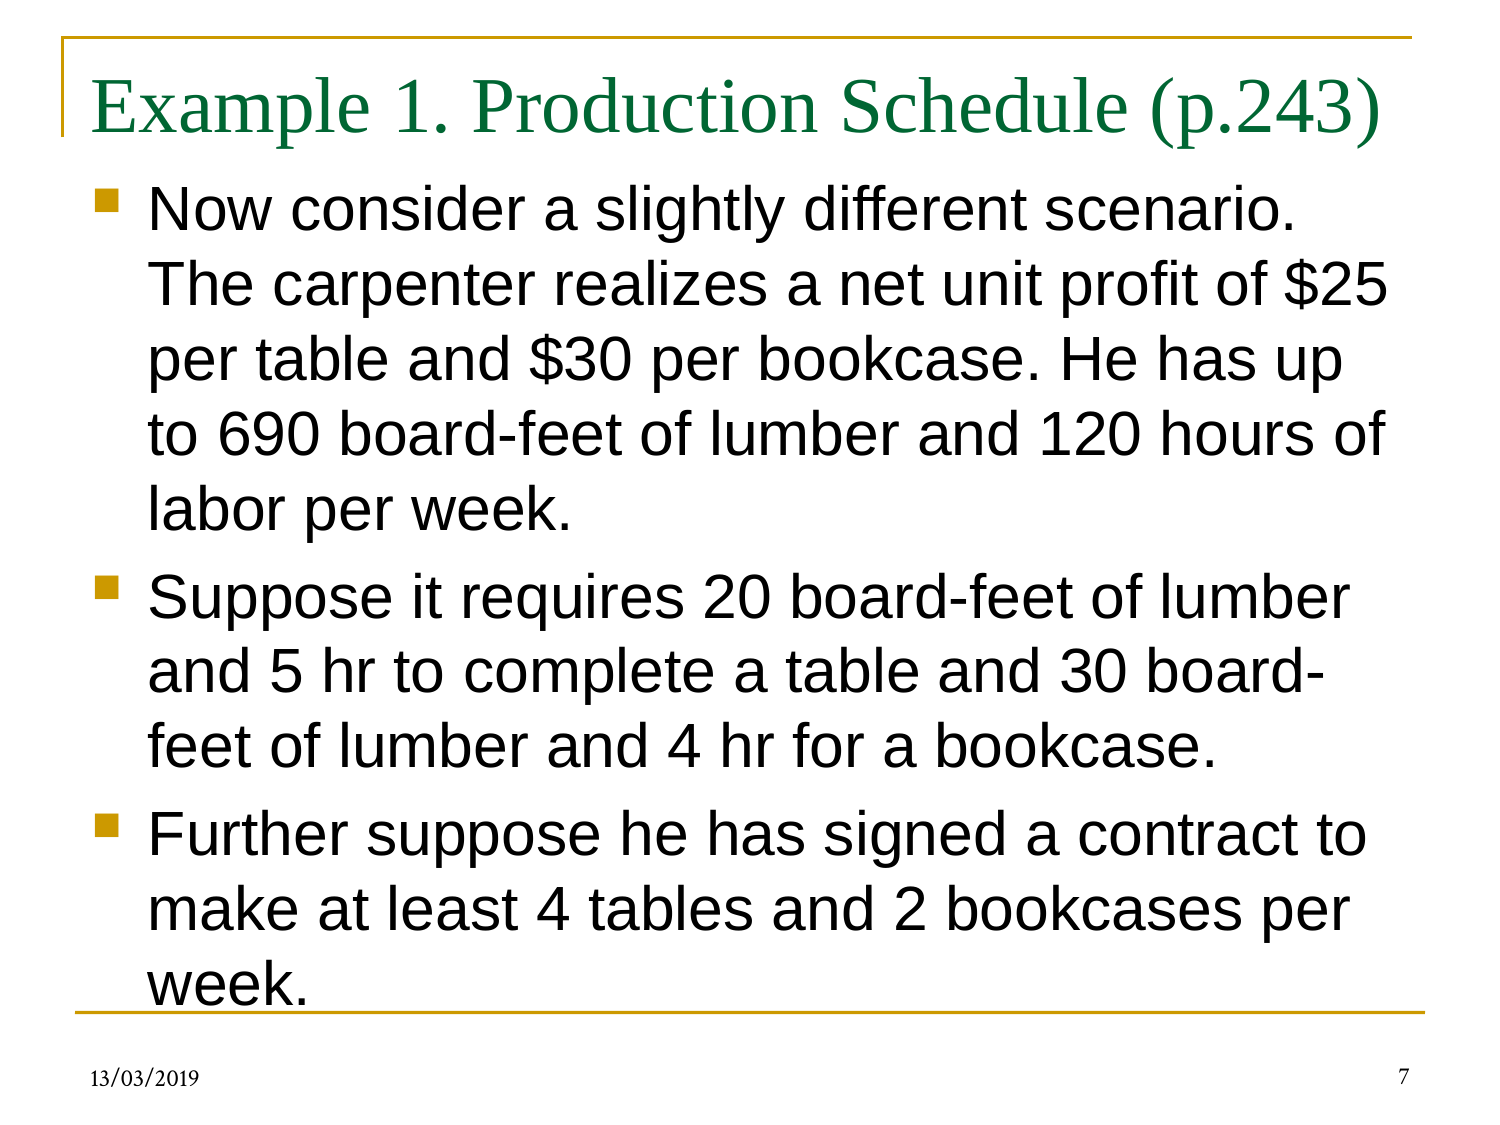

# Example 1. Production Schedule (p.243)
Now consider a slightly different scenario. The carpenter realizes a net unit profit of $25 per table and $30 per bookcase. He has up to 690 board-feet of lumber and 120 hours of labor per week.
Suppose it requires 20 board-feet of lumber and 5 hr to complete a table and 30 board-feet of lumber and 4 hr for a bookcase.
Further suppose he has signed a contract to make at least 4 tables and 2 bookcases per week.

13/03/2019
7